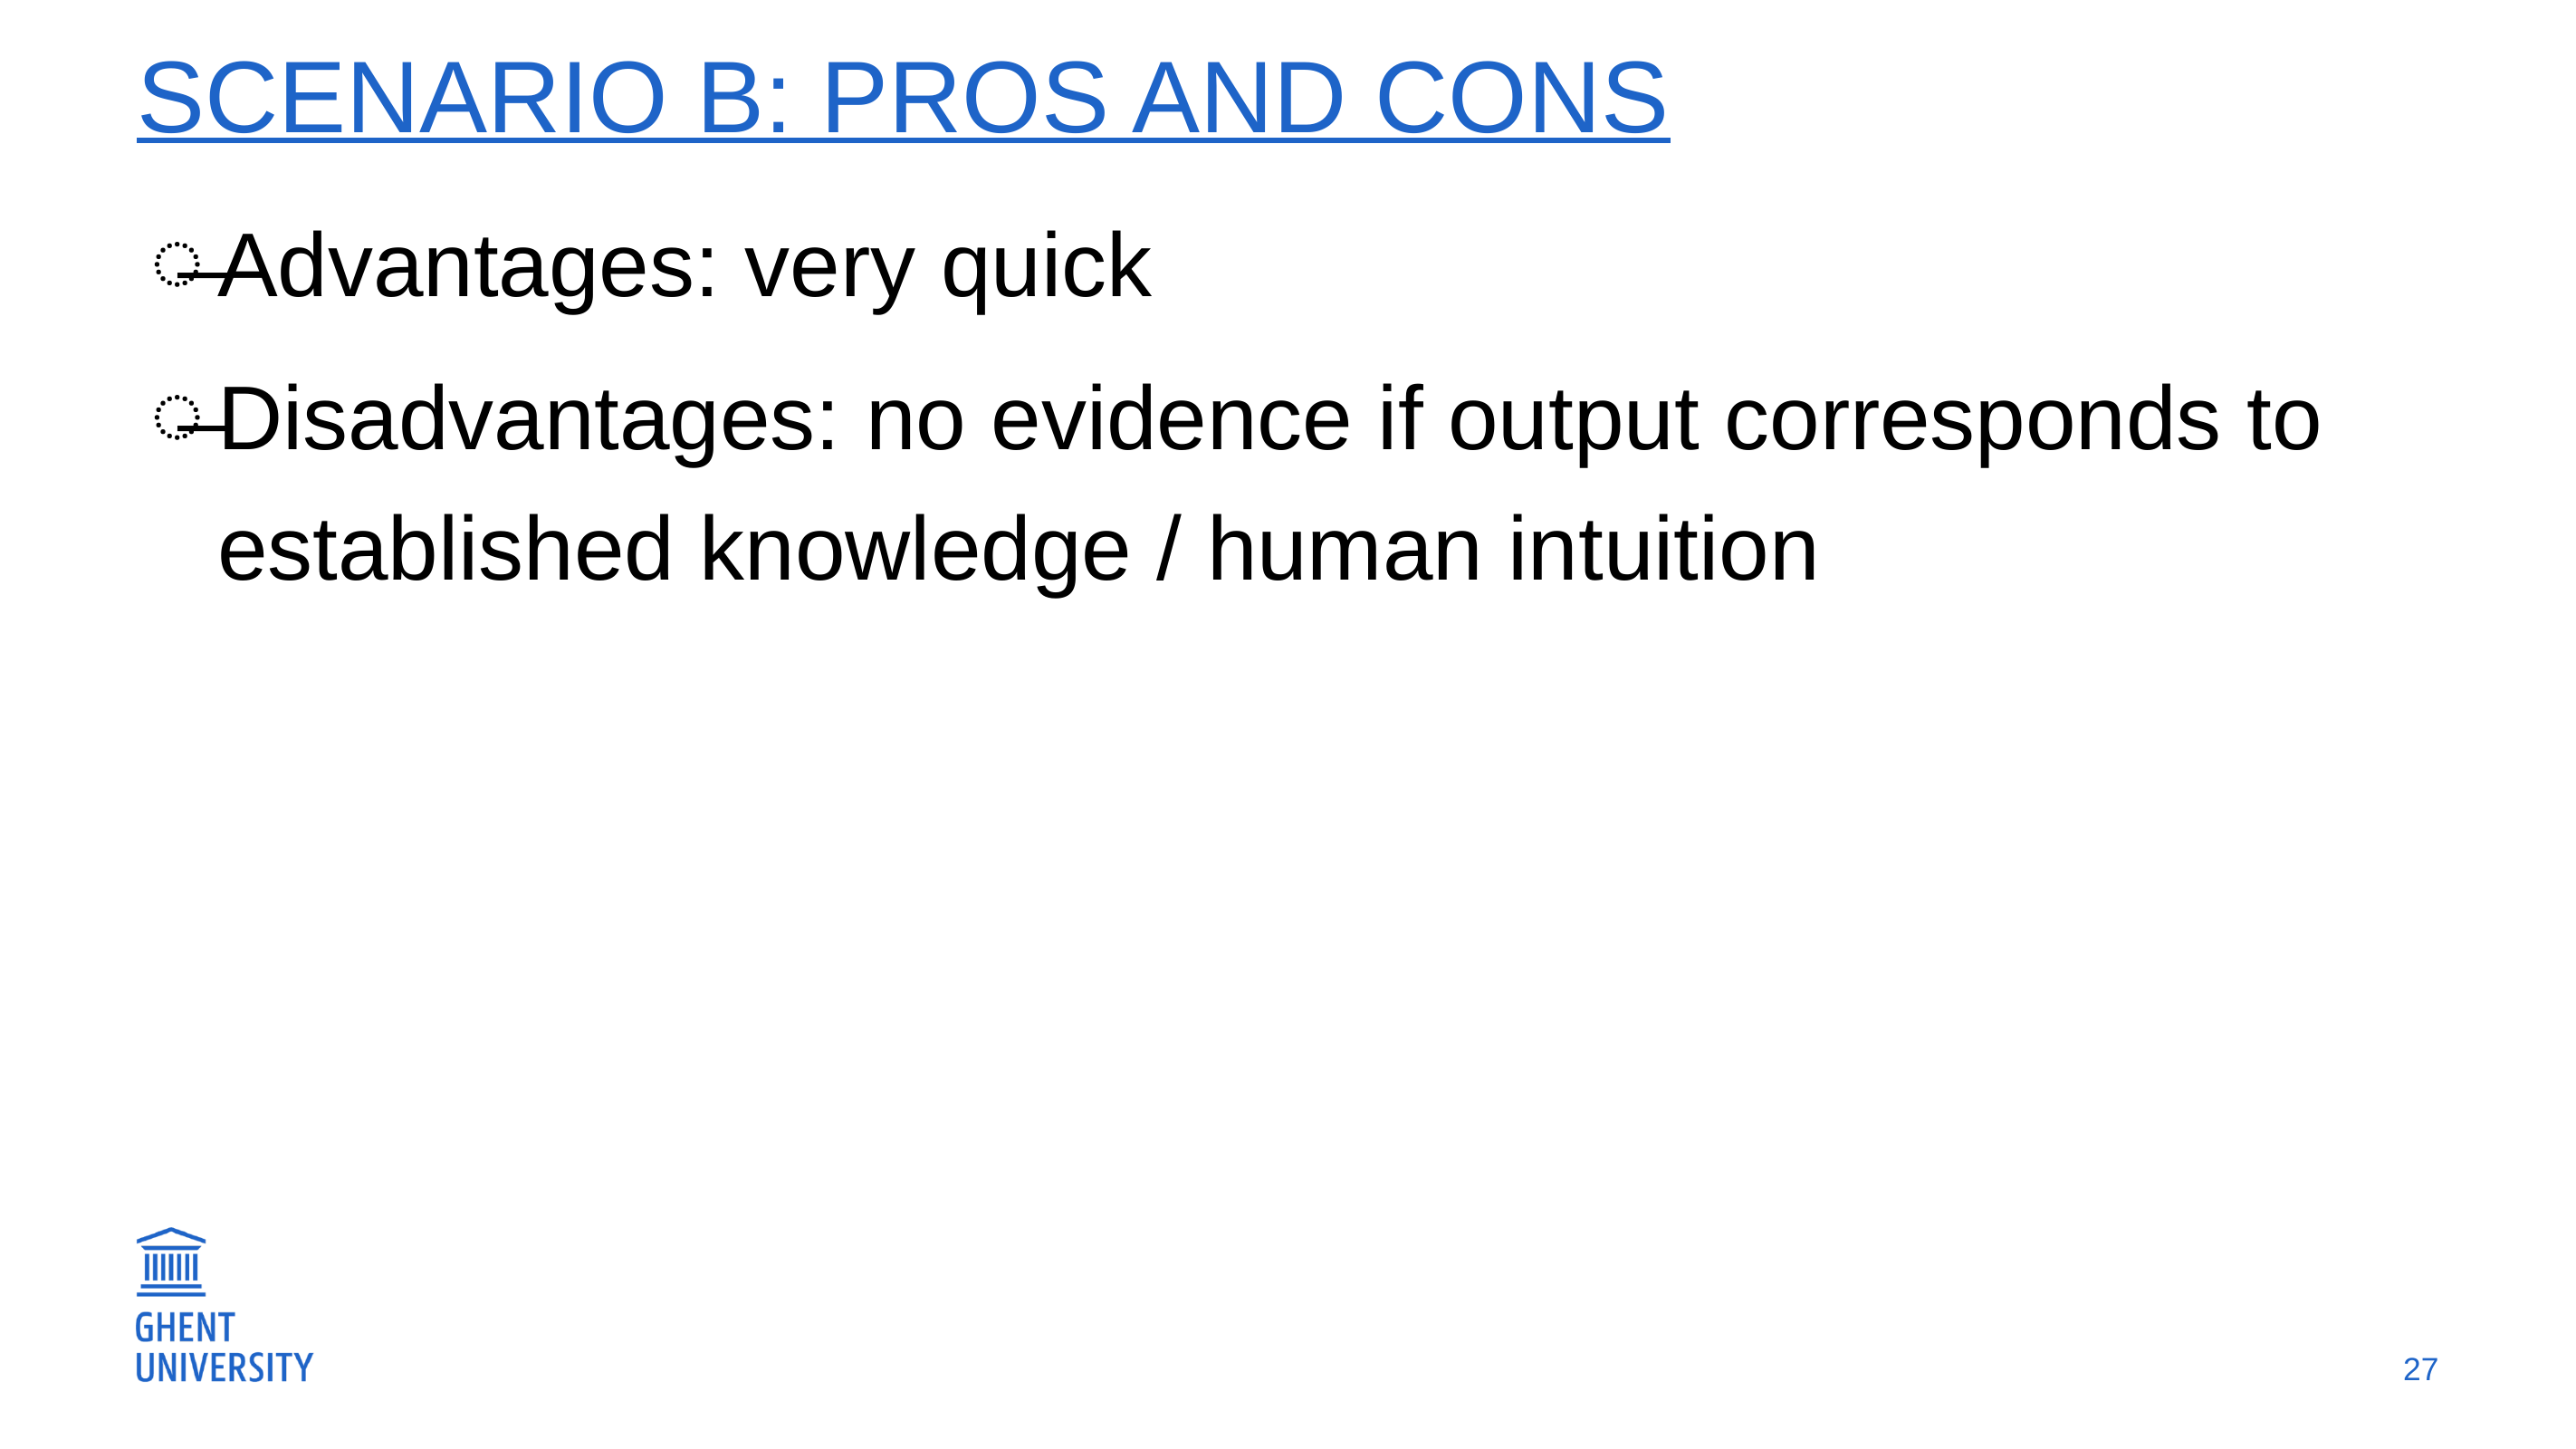

# Scenario B: pros and cons
Advantages: very quick
Disadvantages: no evidence if output corresponds to established knowledge / human intuition
27